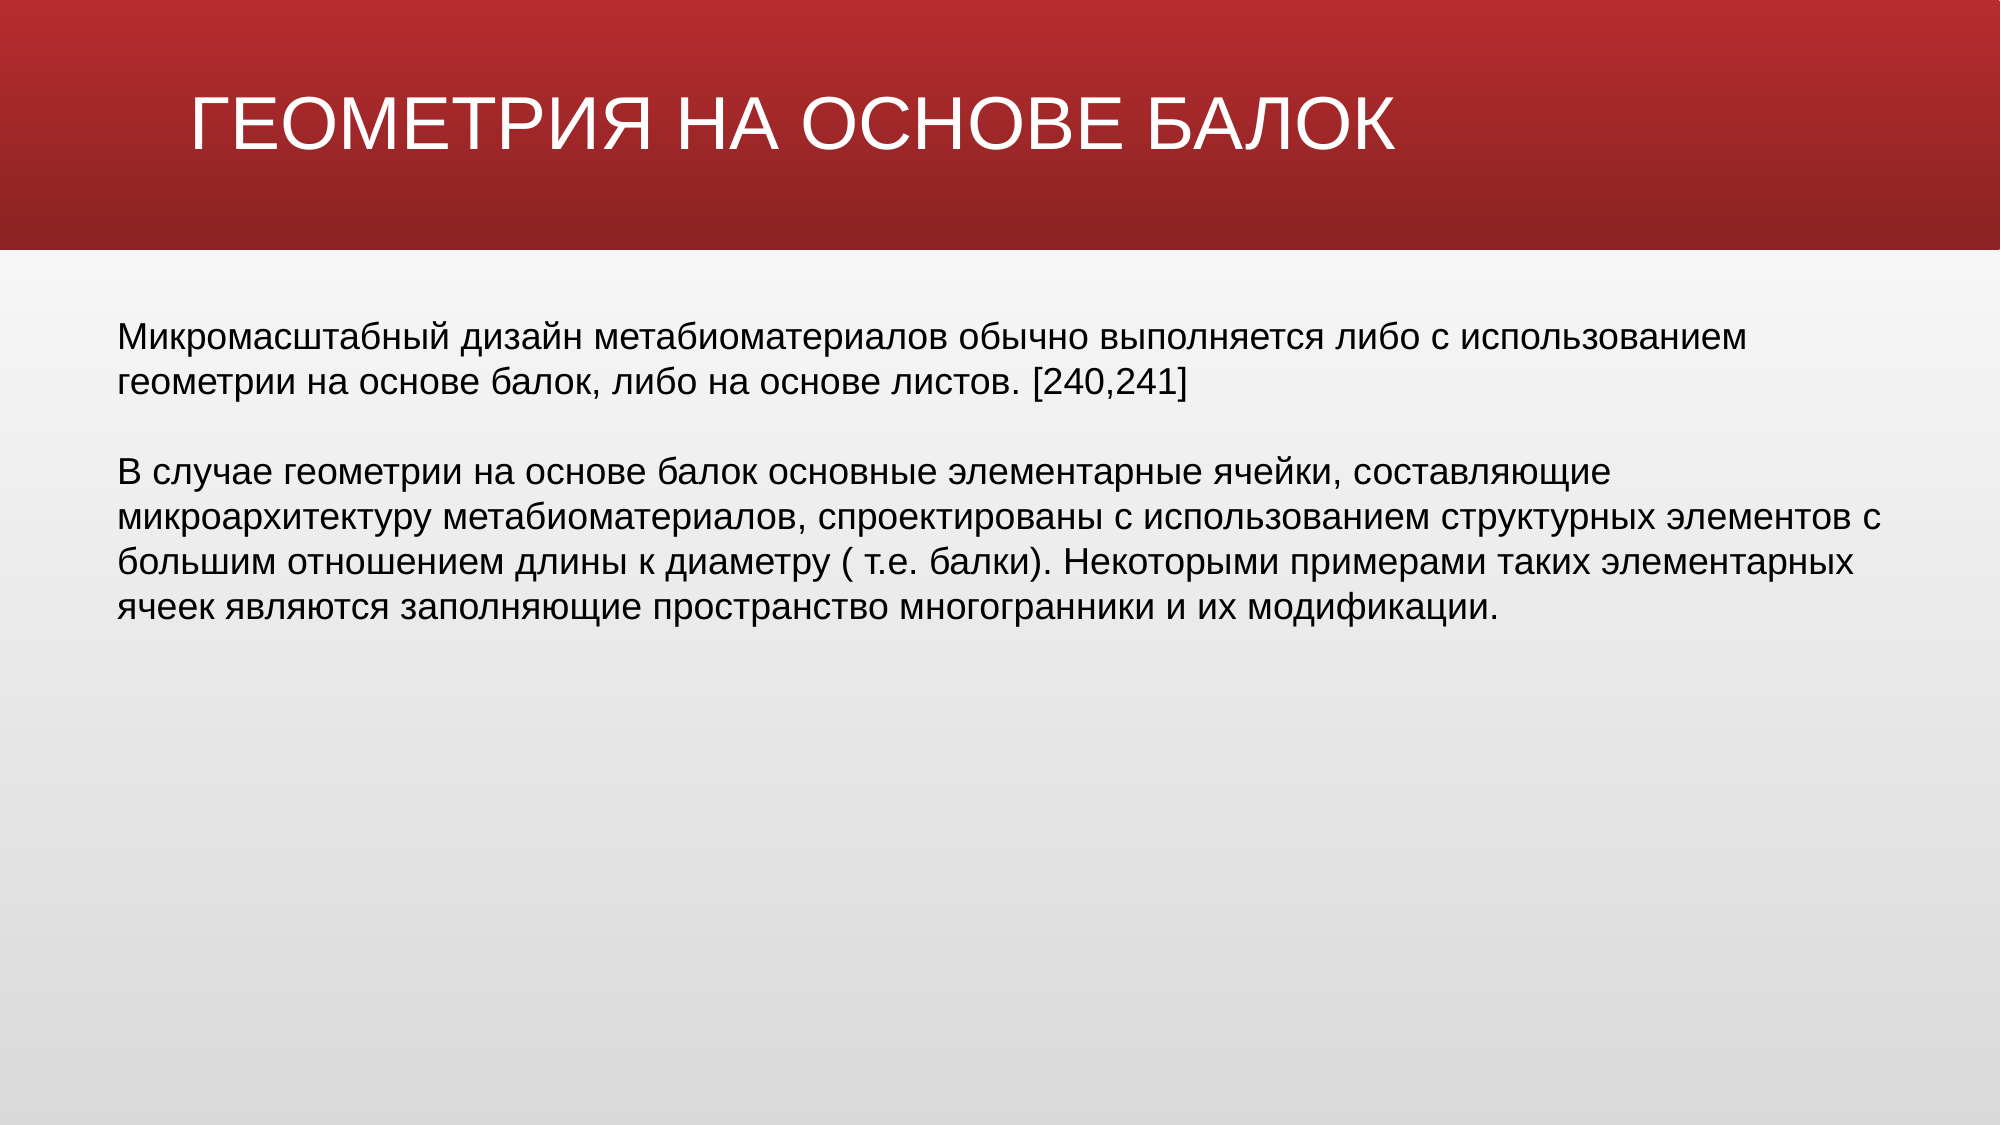

# ГЕОМЕТРИЯ НА ОСНОВЕ БАЛОК
Микромасштабный дизайн метабиоматериалов обычно выполняется либо с использованием геометрии на основе балок, либо на основе листов. [240,241]

В случае геометрии на основе балок основные элементарные ячейки, составляющие микроархитектуру метабиоматериалов, спроектированы с использованием структурных элементов с большим отношением длины к диаметру ( т.е. балки). Некоторыми примерами таких элементарных ячеек являются заполняющие пространство многогранники и их модификации.